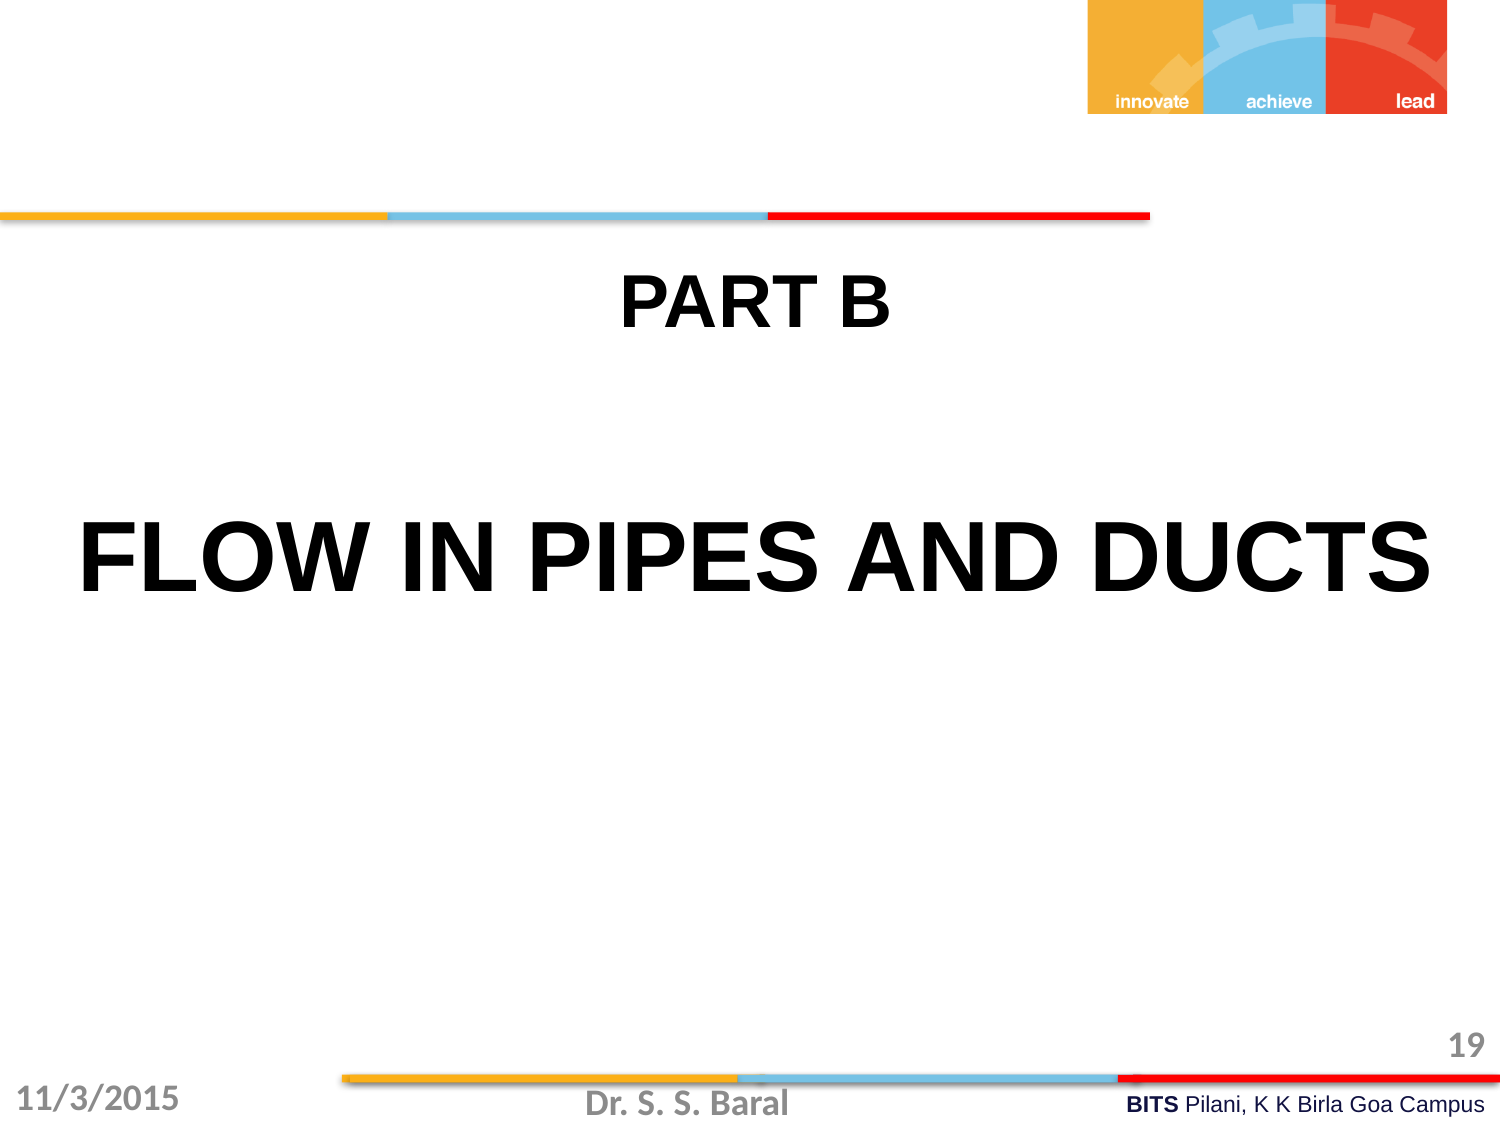

PART B

FLOW IN PIPES AND DUCTS
19
11/3/2015
Dr. S. S. Baral